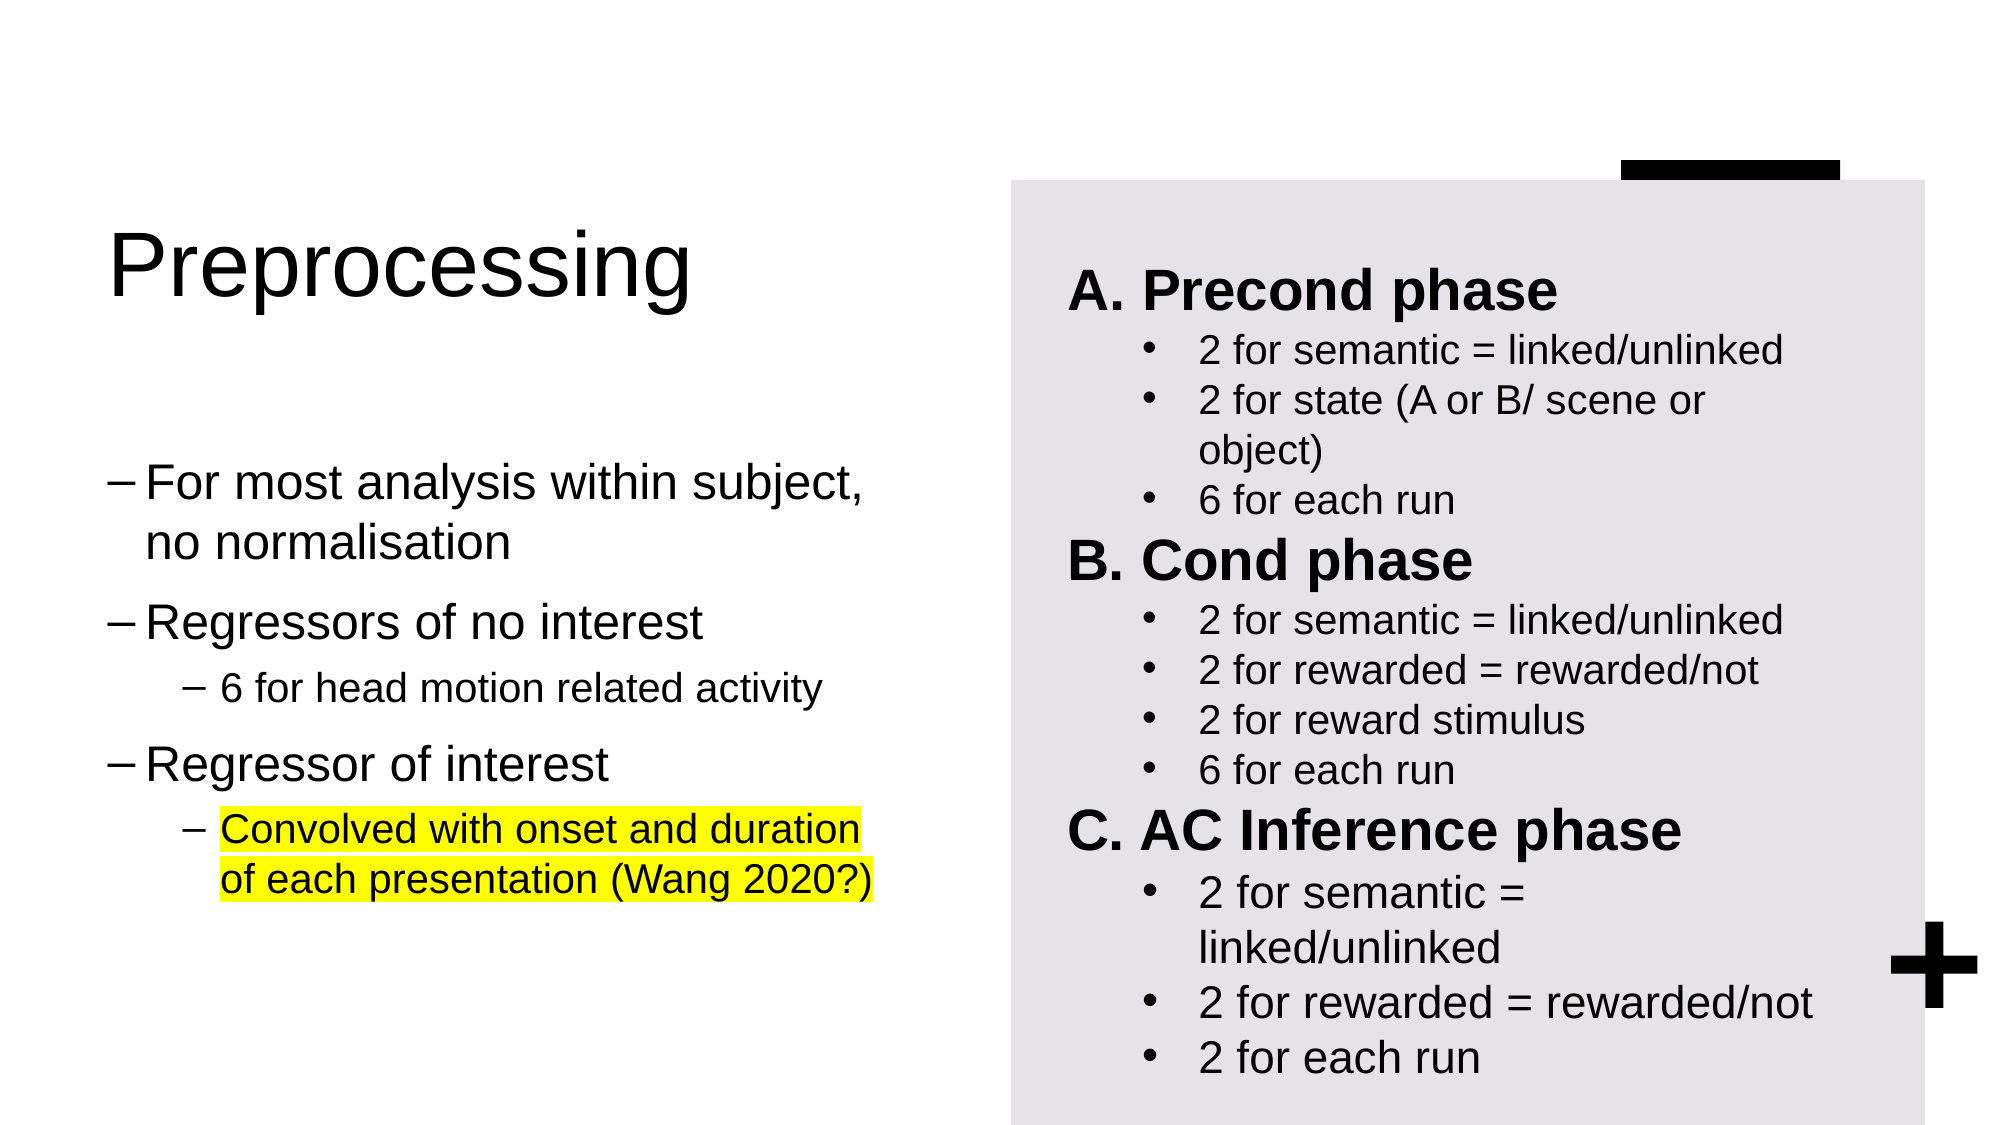

# Preprocessing
Precond phase
2 for semantic = linked/unlinked
2 for state (A or B/ scene or object)
6 for each run
B. Cond phase
2 for semantic = linked/unlinked
2 for rewarded = rewarded/not
2 for reward stimulus
6 for each run
C. AC Inference phase
2 for semantic = linked/unlinked
2 for rewarded = rewarded/not
2 for each run
For most analysis within subject, no normalisation
Regressors of no interest
6 for head motion related activity
Regressor of interest
Convolved with onset and duration of each presentation (Wang 2020?)